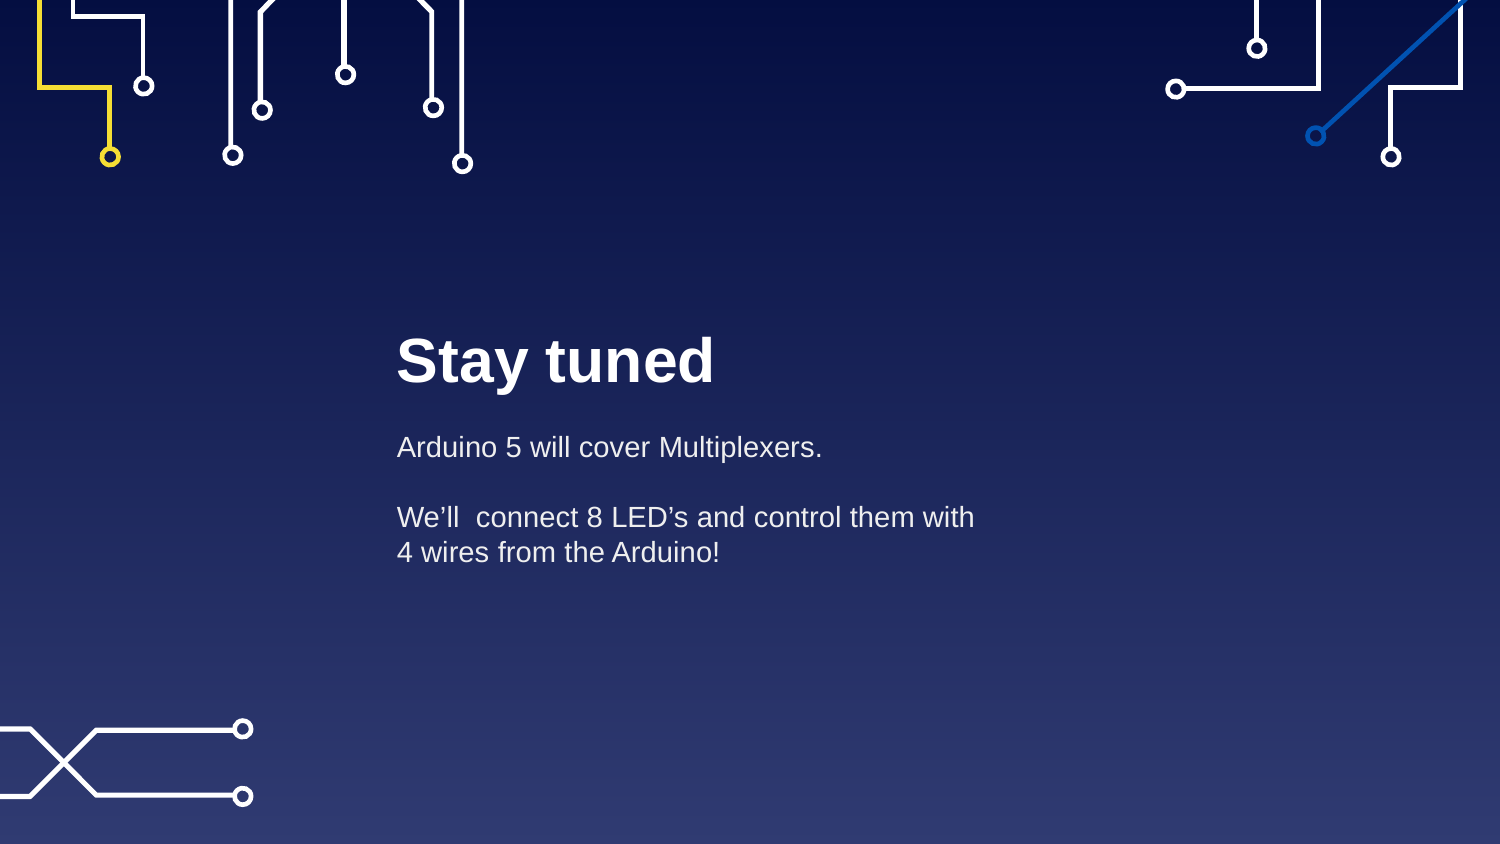

# Stay tuned
Arduino 5 will cover Multiplexers.

We’ll  connect 8 LED’s and control them with 4 wires from the Arduino!